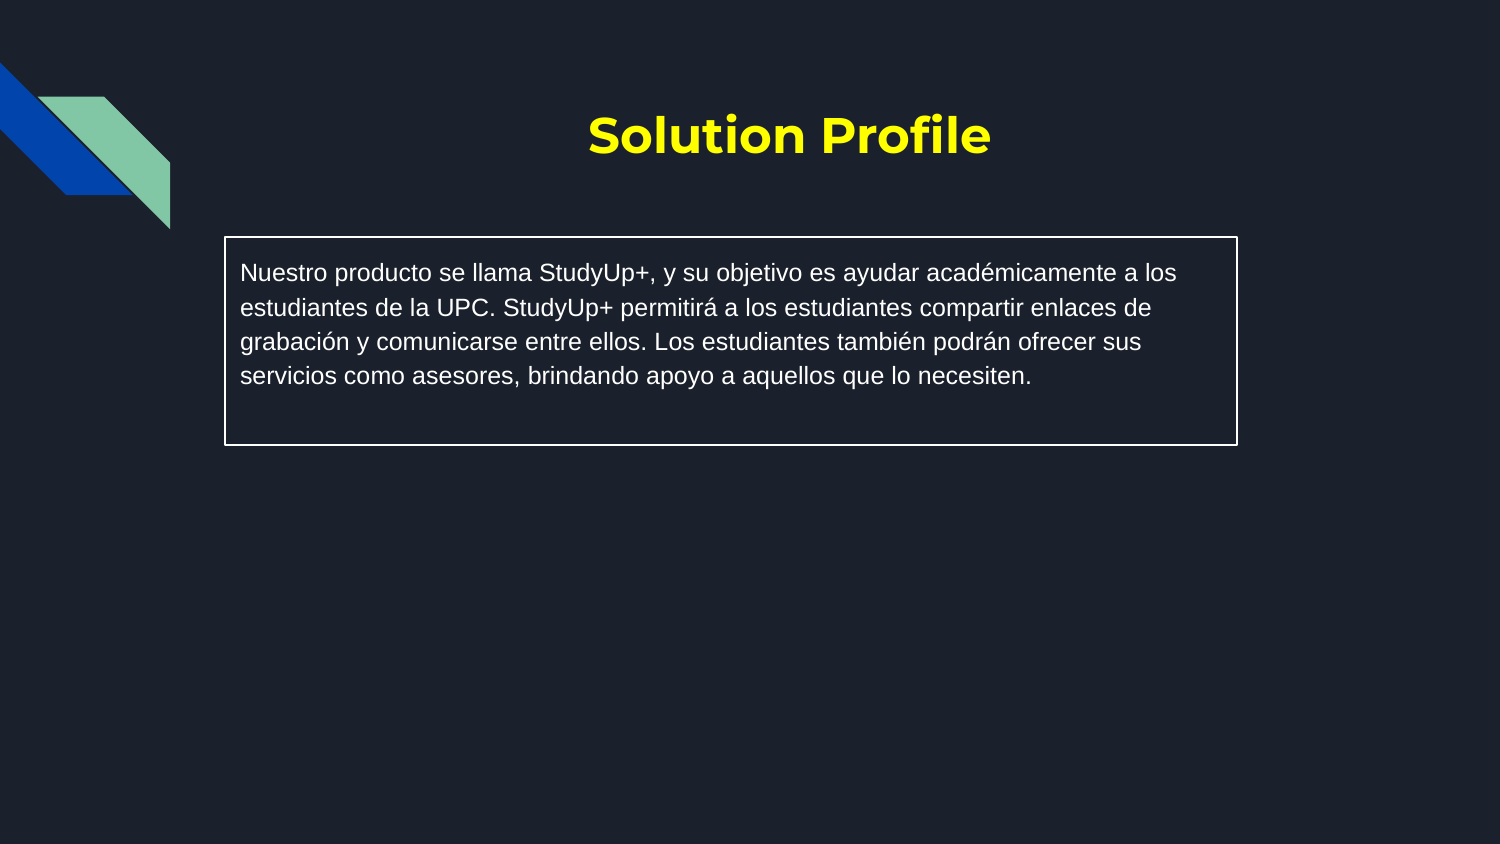

# Solution Profile
Nuestro producto se llama StudyUp+, y su objetivo es ayudar académicamente a los estudiantes de la UPC. StudyUp+ permitirá a los estudiantes compartir enlaces de grabación y comunicarse entre ellos. Los estudiantes también podrán ofrecer sus servicios como asesores, brindando apoyo a aquellos que lo necesiten.